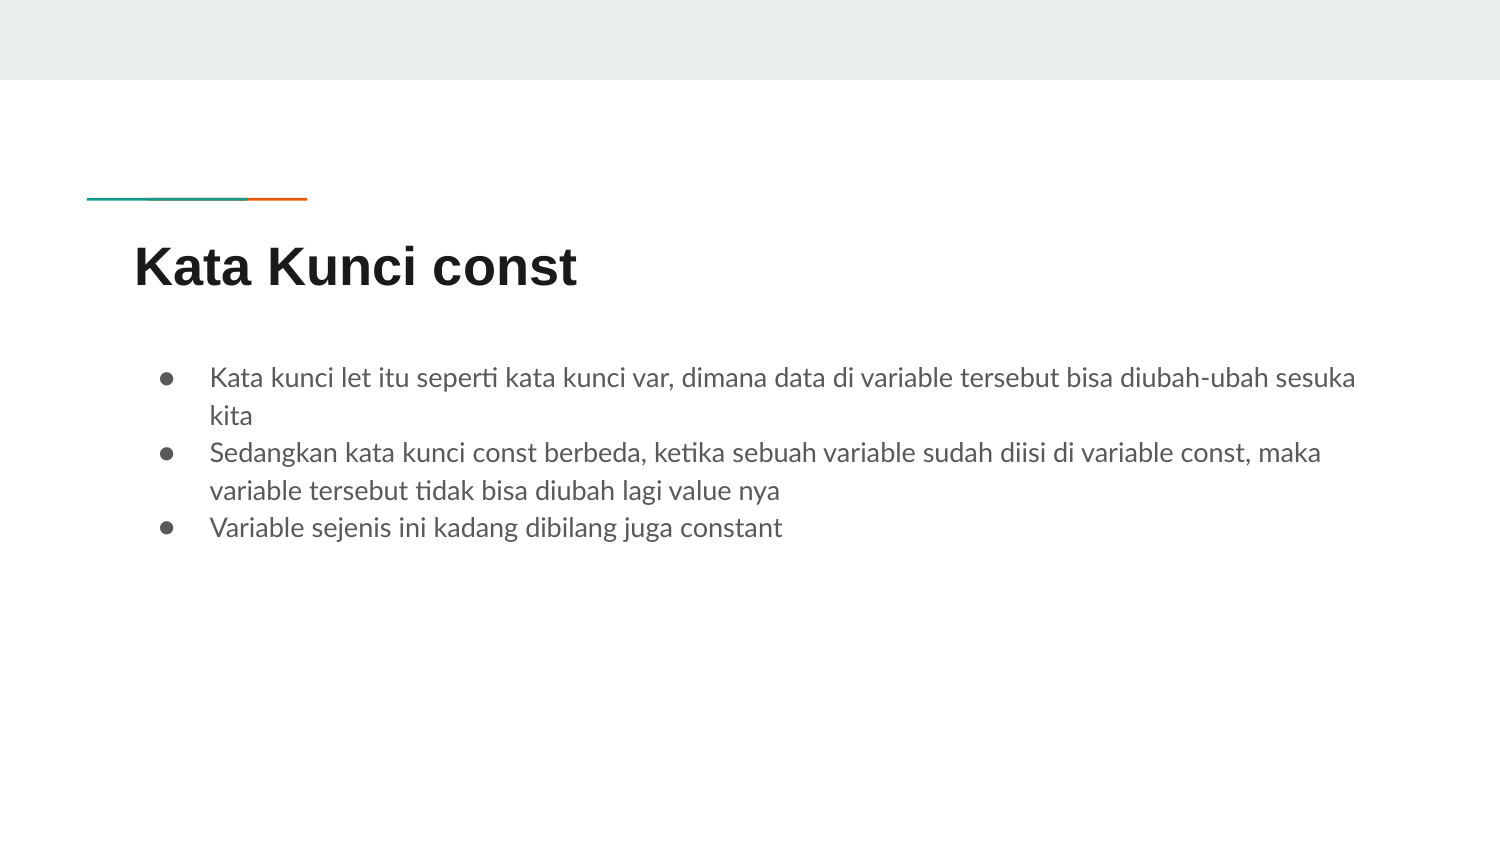

# Kata Kunci const
Kata kunci let itu seperti kata kunci var, dimana data di variable tersebut bisa diubah-ubah sesuka kita
Sedangkan kata kunci const berbeda, ketika sebuah variable sudah diisi di variable const, maka variable tersebut tidak bisa diubah lagi value nya
Variable sejenis ini kadang dibilang juga constant